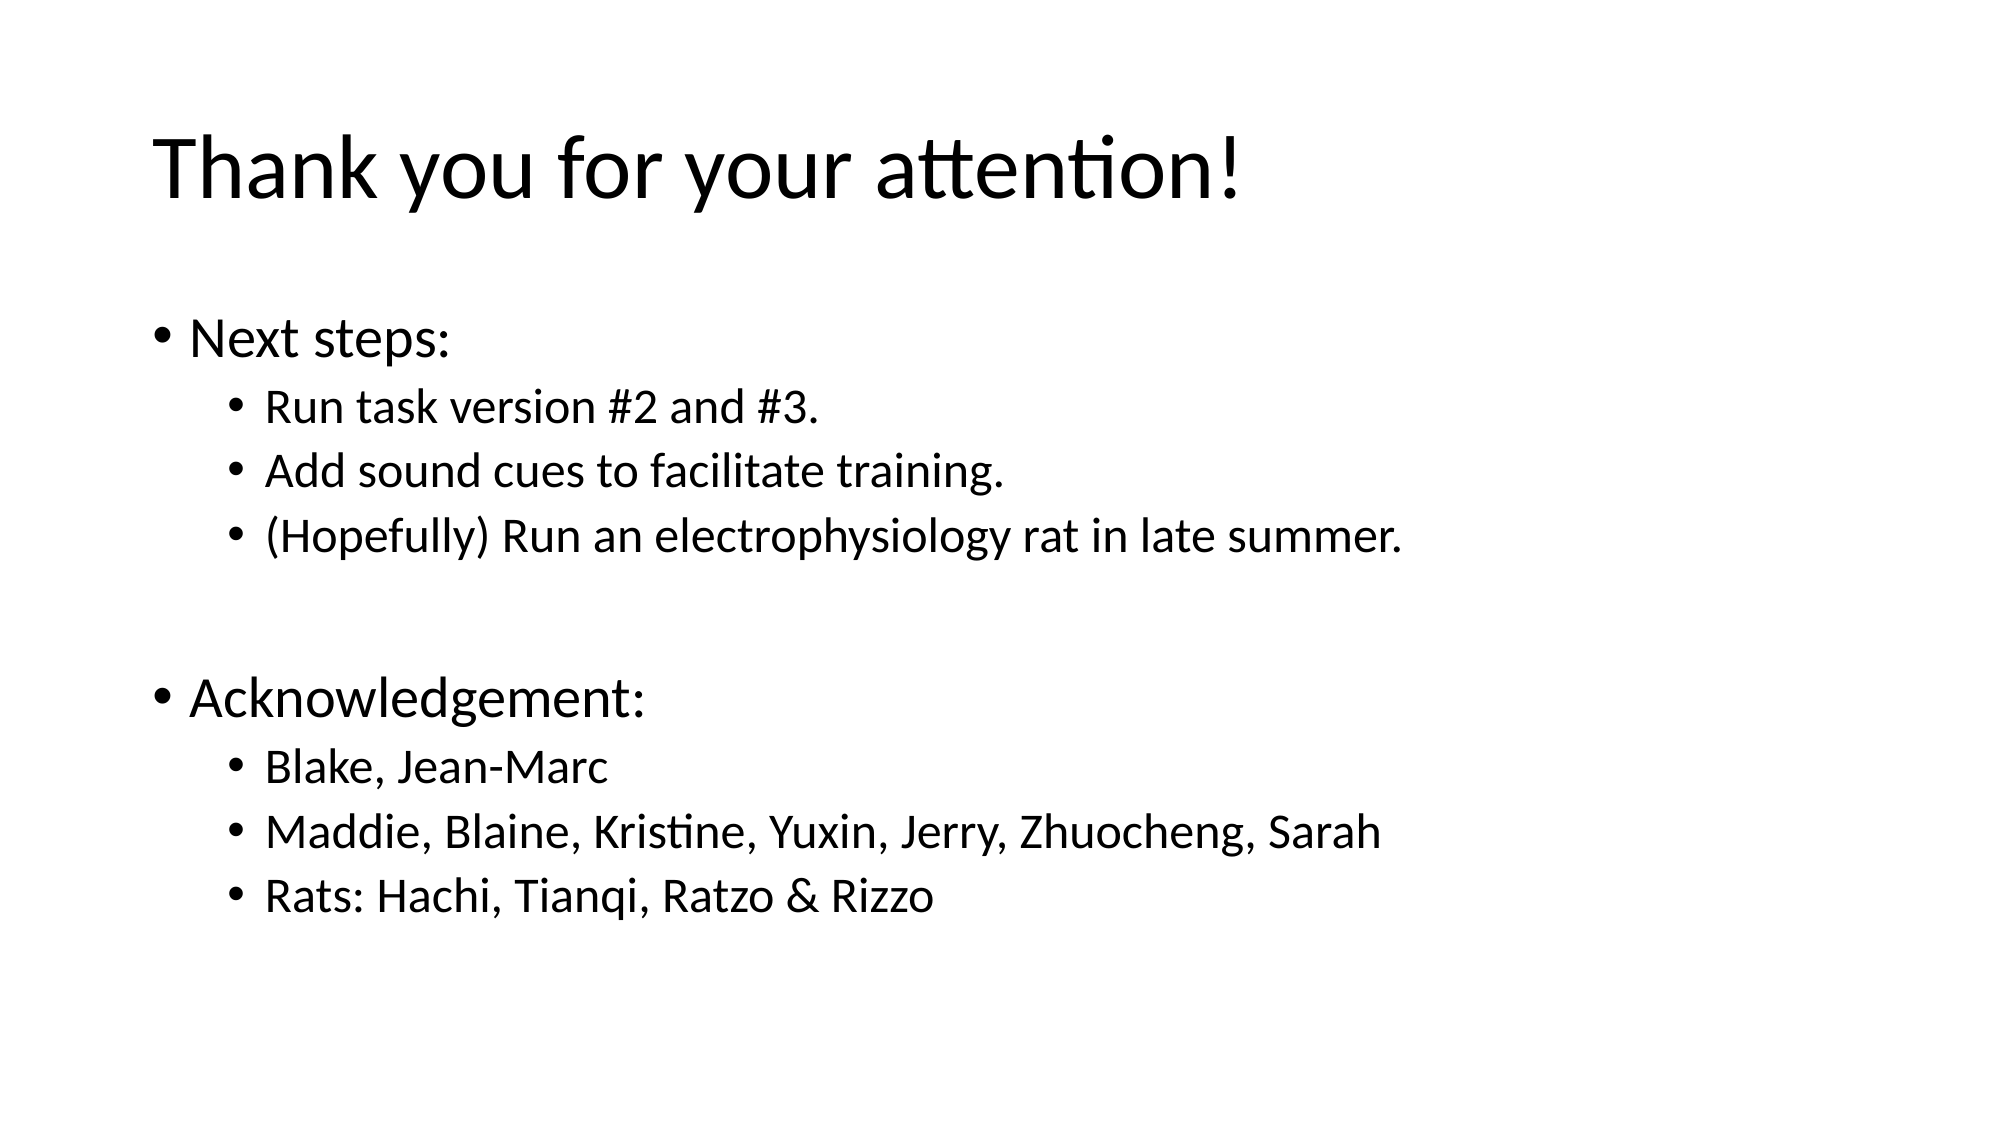

# Thank you for your attention!
Next steps:
Run task version #2 and #3.
Add sound cues to facilitate training.
(Hopefully) Run an electrophysiology rat in late summer.

Acknowledgement:
Blake, Jean-Marc
Maddie, Blaine, Kristine, Yuxin, Jerry, Zhuocheng, Sarah
Rats: Hachi, Tianqi, Ratzo & Rizzo